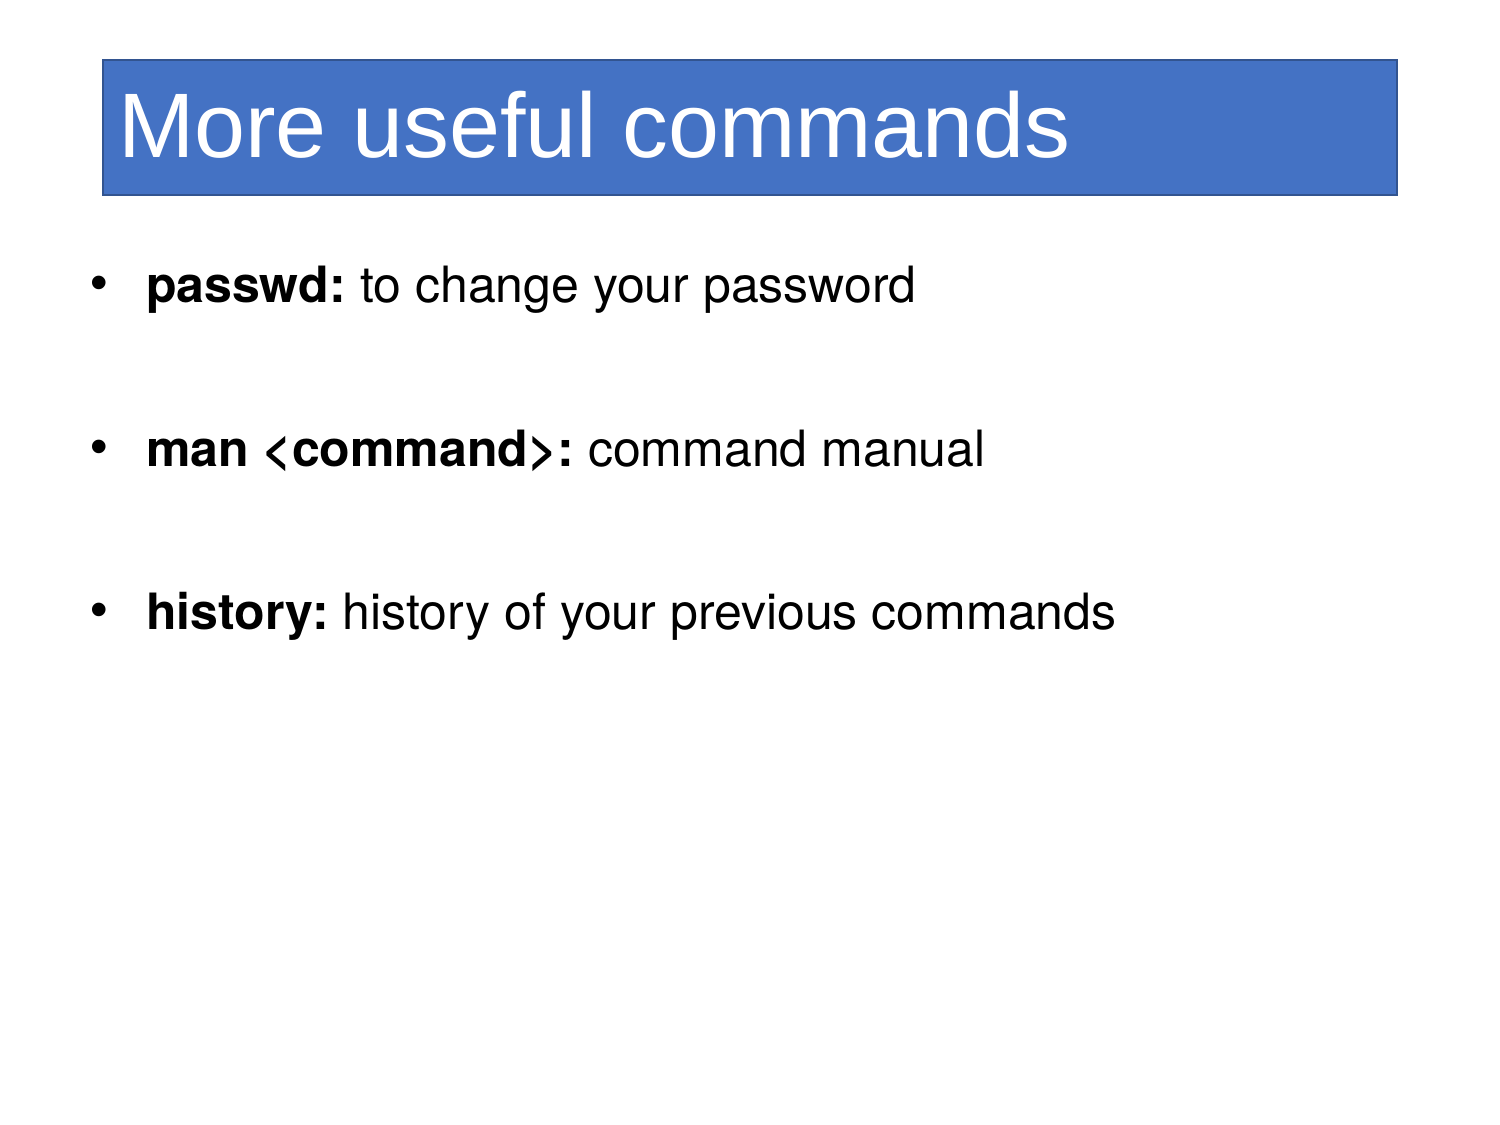

More useful commands
passwd: to change your password

man <command>: command manual

history: history of your previous commands